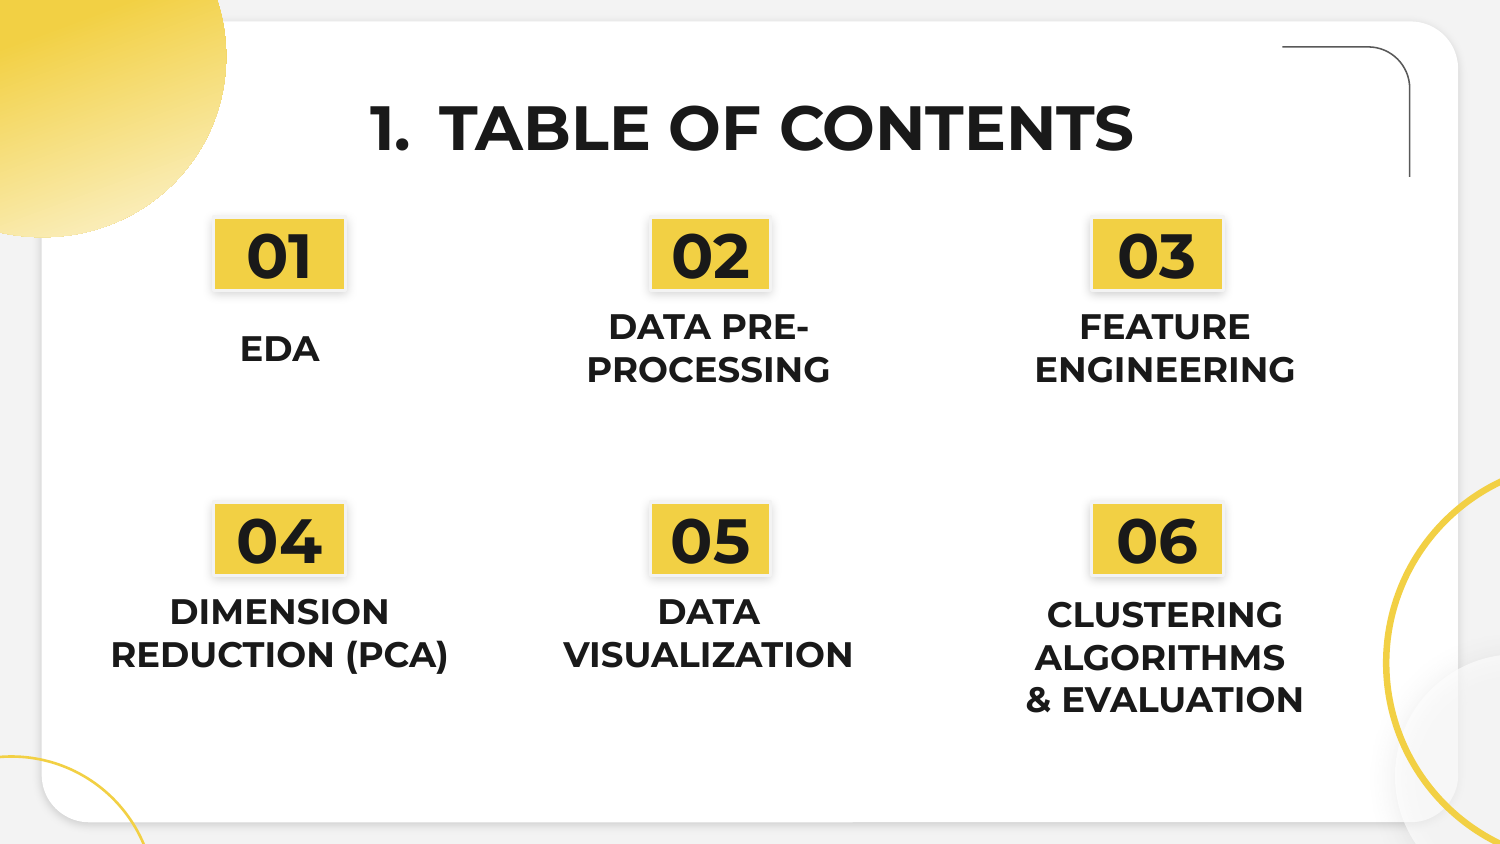

# TABLE OF CONTENTS
03
02
01
DATA PRE-PROCESSING
FEATURE ENGINEERING
EDA
06
05
04
DIMENSION REDUCTION (PCA)
DATA VISUALIZATION
CLUSTERING ALGORITHMS
& EVALUATION